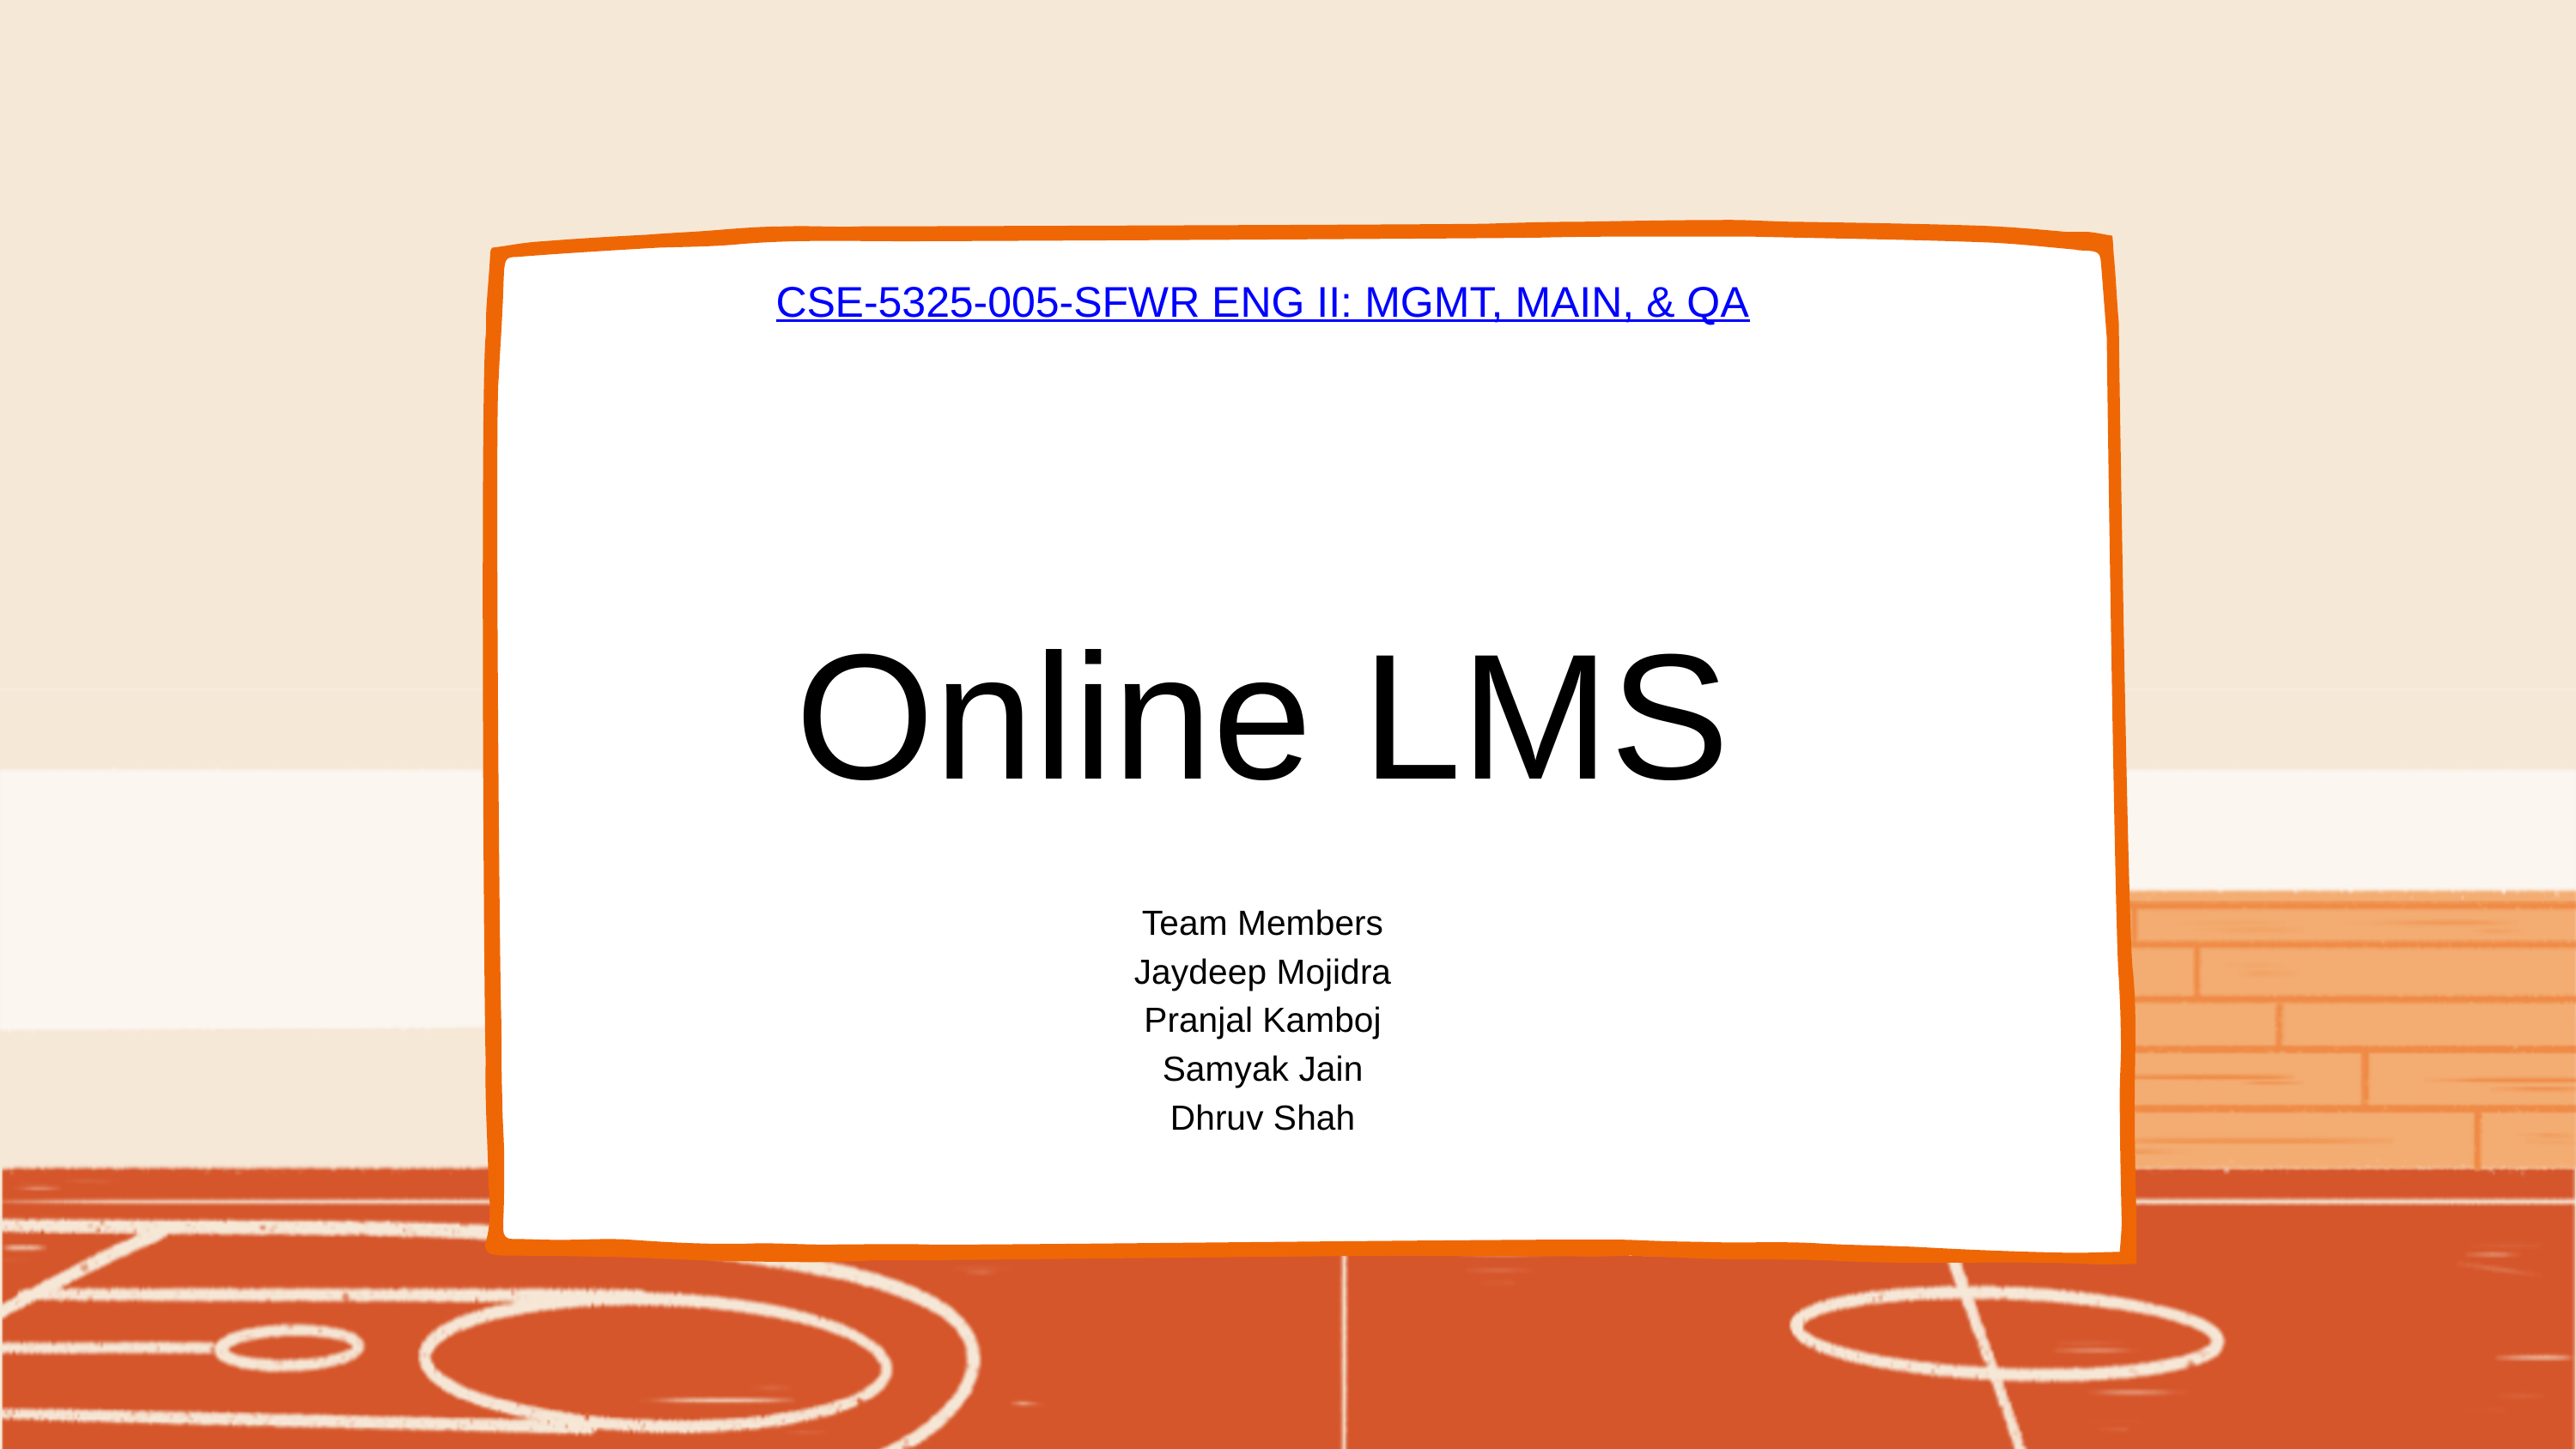

CSE-5325-005-SFWR ENG II: MGMT, MAIN, & QA
Online LMS

Team Members
Jaydeep Mojidra
Pranjal Kamboj
Samyak Jain
Dhruv Shah